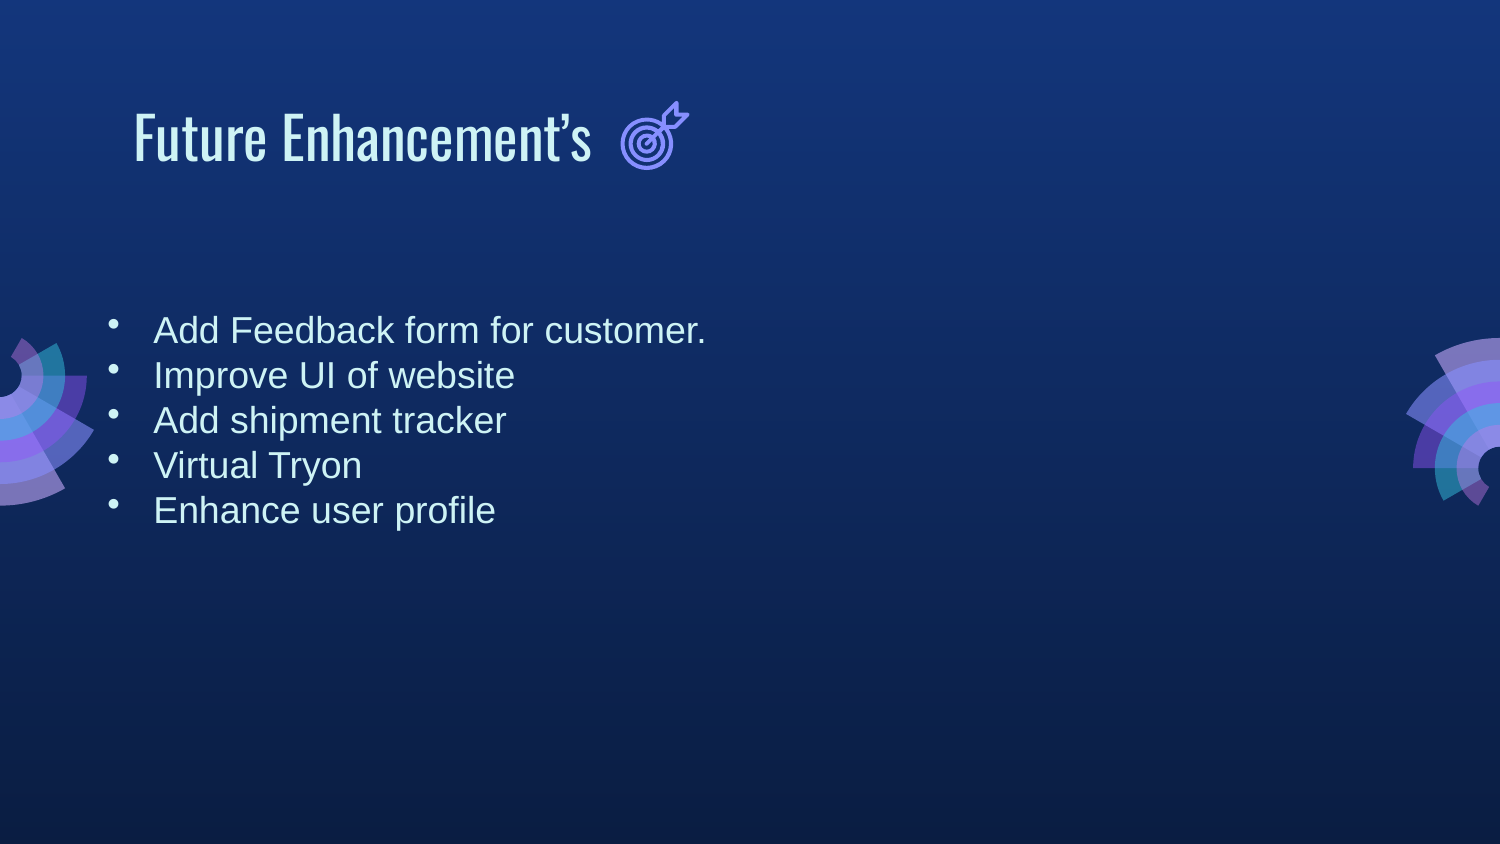

# Future Enhancement’s

 Add Feedback form for customer.
 Improve UI of website
 Add shipment tracker
 Virtual Tryon
 Enhance user profile